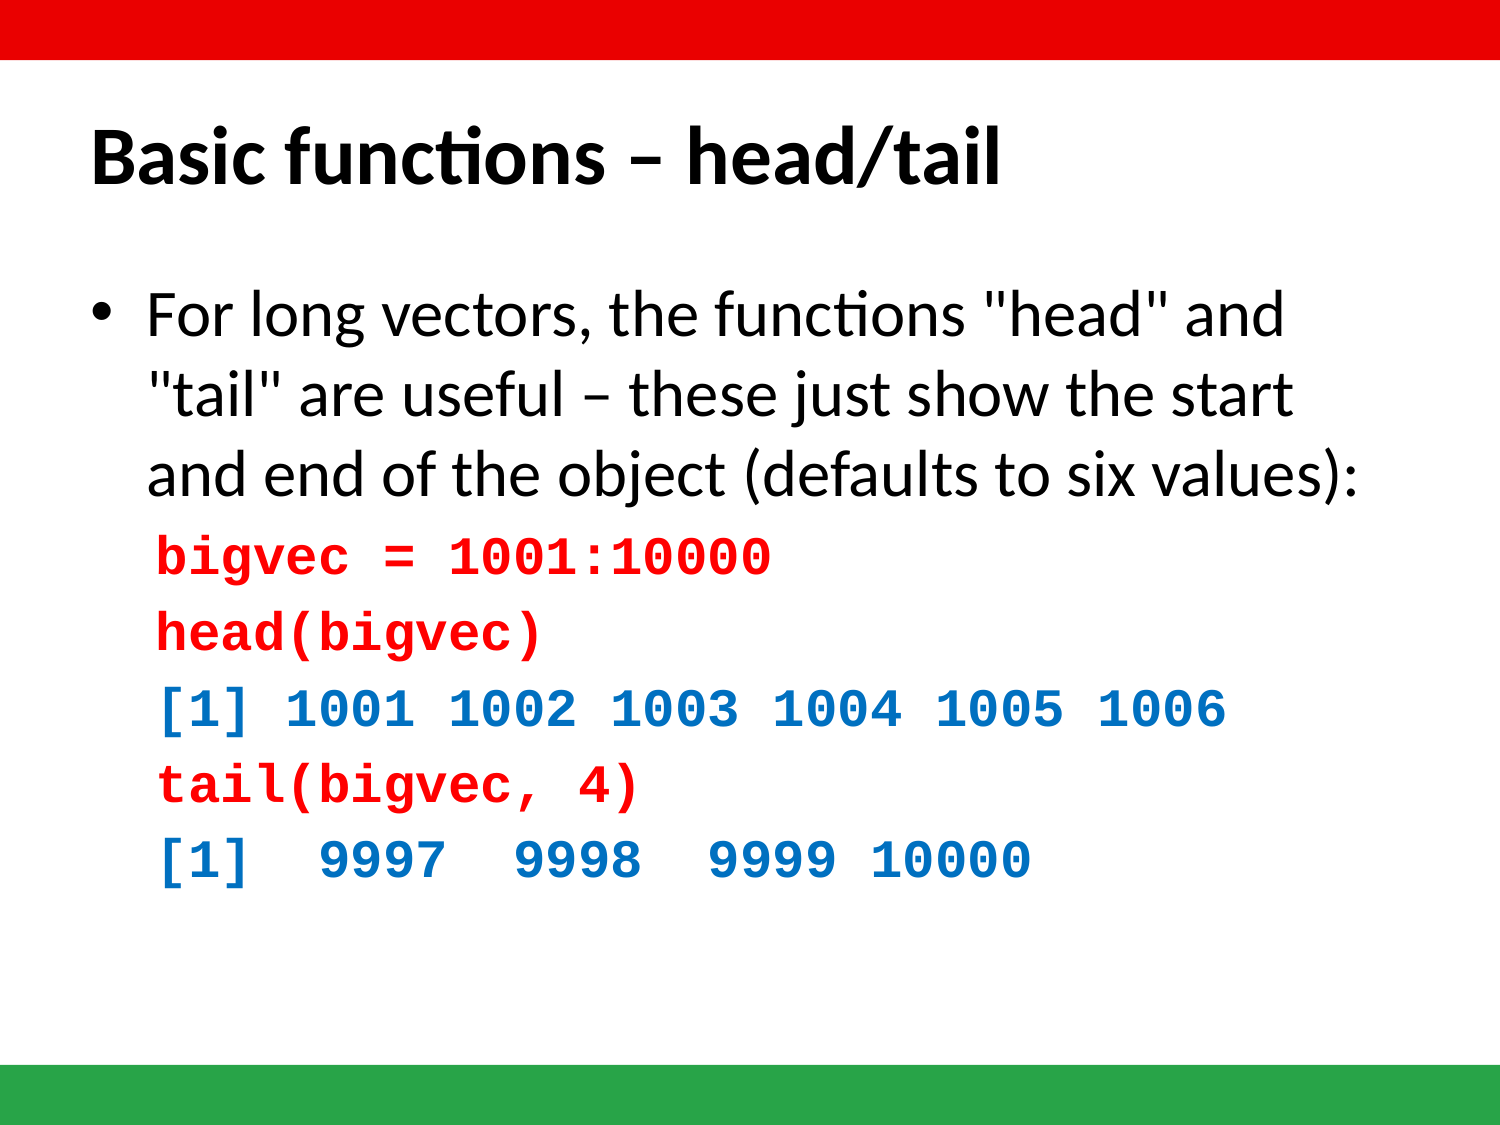

# Basic functions – head/tail
For long vectors, the functions "head" and "tail" are useful – these just show the start and end of the object (defaults to six values):
bigvec = 1001:10000
head(bigvec)
[1] 1001 1002 1003 1004 1005 1006
tail(bigvec, 4)
[1]  9997  9998  9999 10000